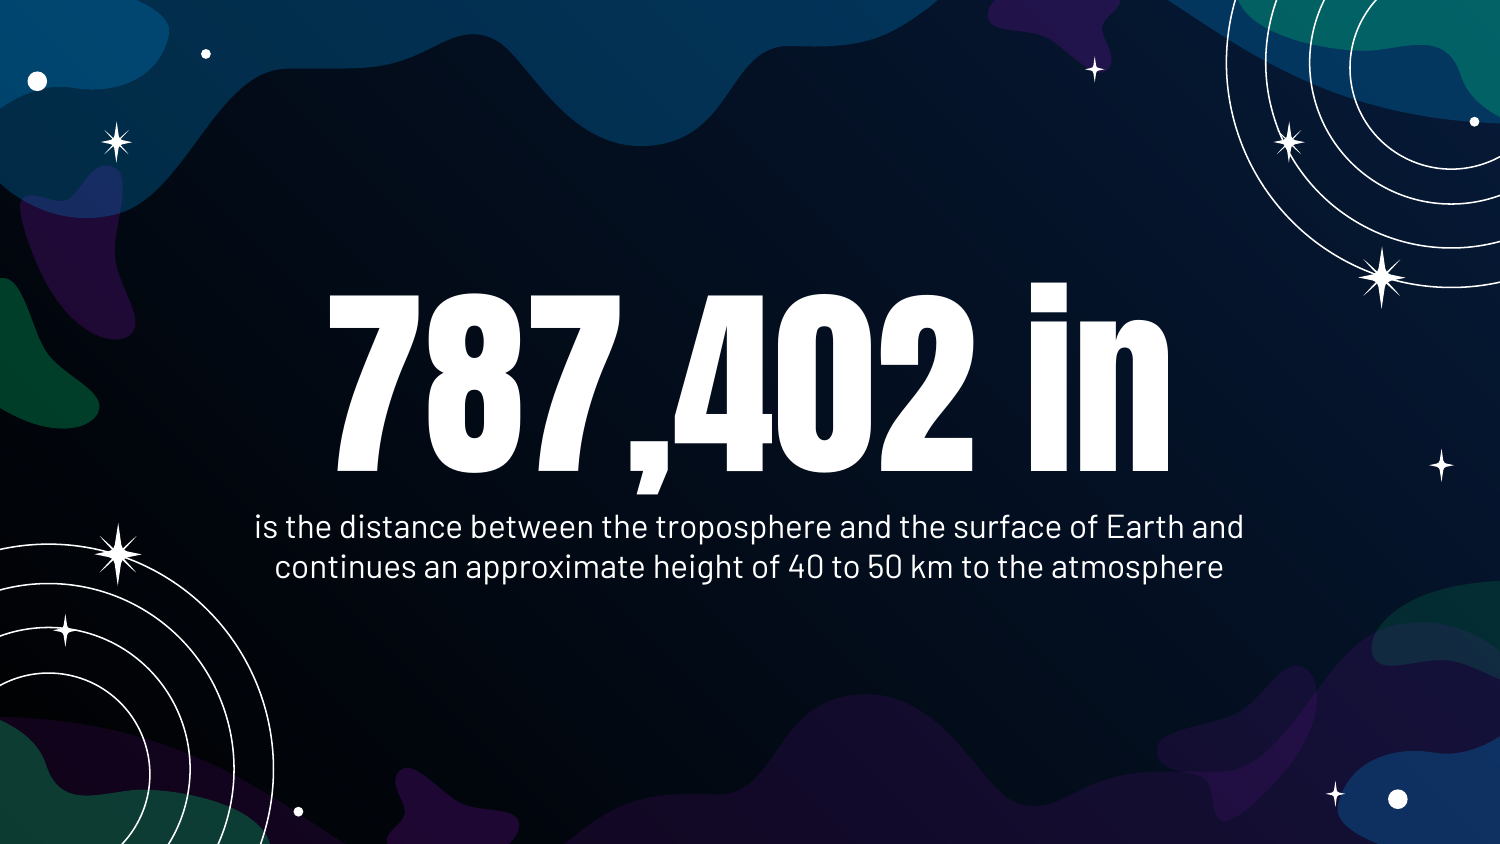

# 787,402 in
is the distance between the troposphere and the surface of Earth and continues an approximate height of 40 to 50 km to the atmosphere